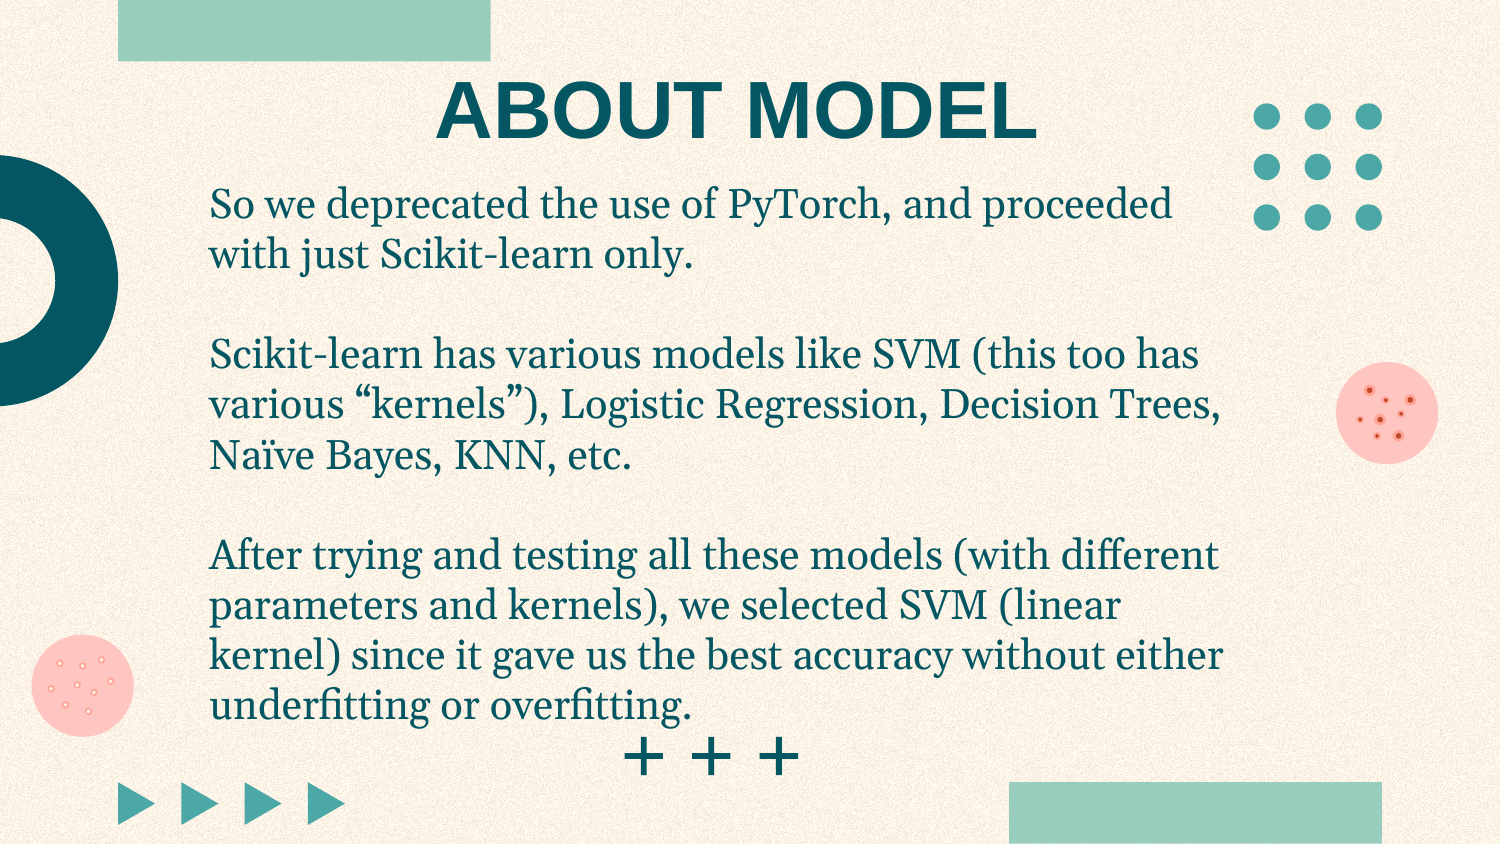

# ABOUT MODEL

So we deprecated the use of PyTorch, and proceeded with just Scikit-learn only.

Scikit-learn has various models like SVM (this too has various “kernels”), Logistic Regression, Decision Trees, Naïve Bayes, KNN, etc.

After trying and testing all these models (with different parameters and kernels), we selected SVM (linear kernel) since it gave us the best accuracy without either underfitting or overfitting.